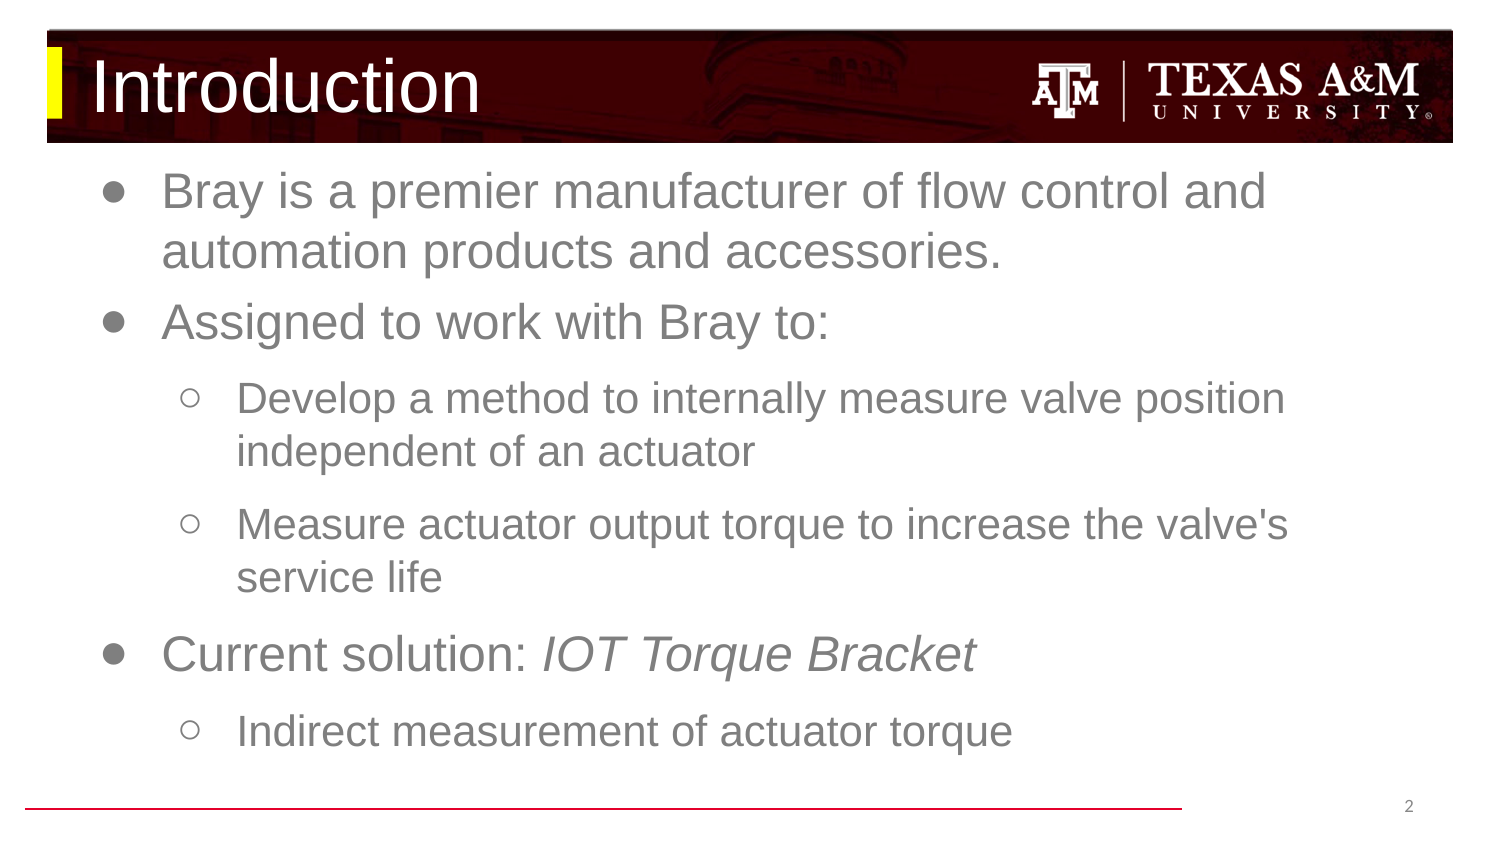

# Introduction
Bray is a premier manufacturer of flow control and automation products and accessories.
Assigned to work with Bray to:
Develop a method to internally measure valve position independent of an actuator
Measure actuator output torque to increase the valve's service life
Current solution: IOT Torque Bracket
Indirect measurement of actuator torque
2